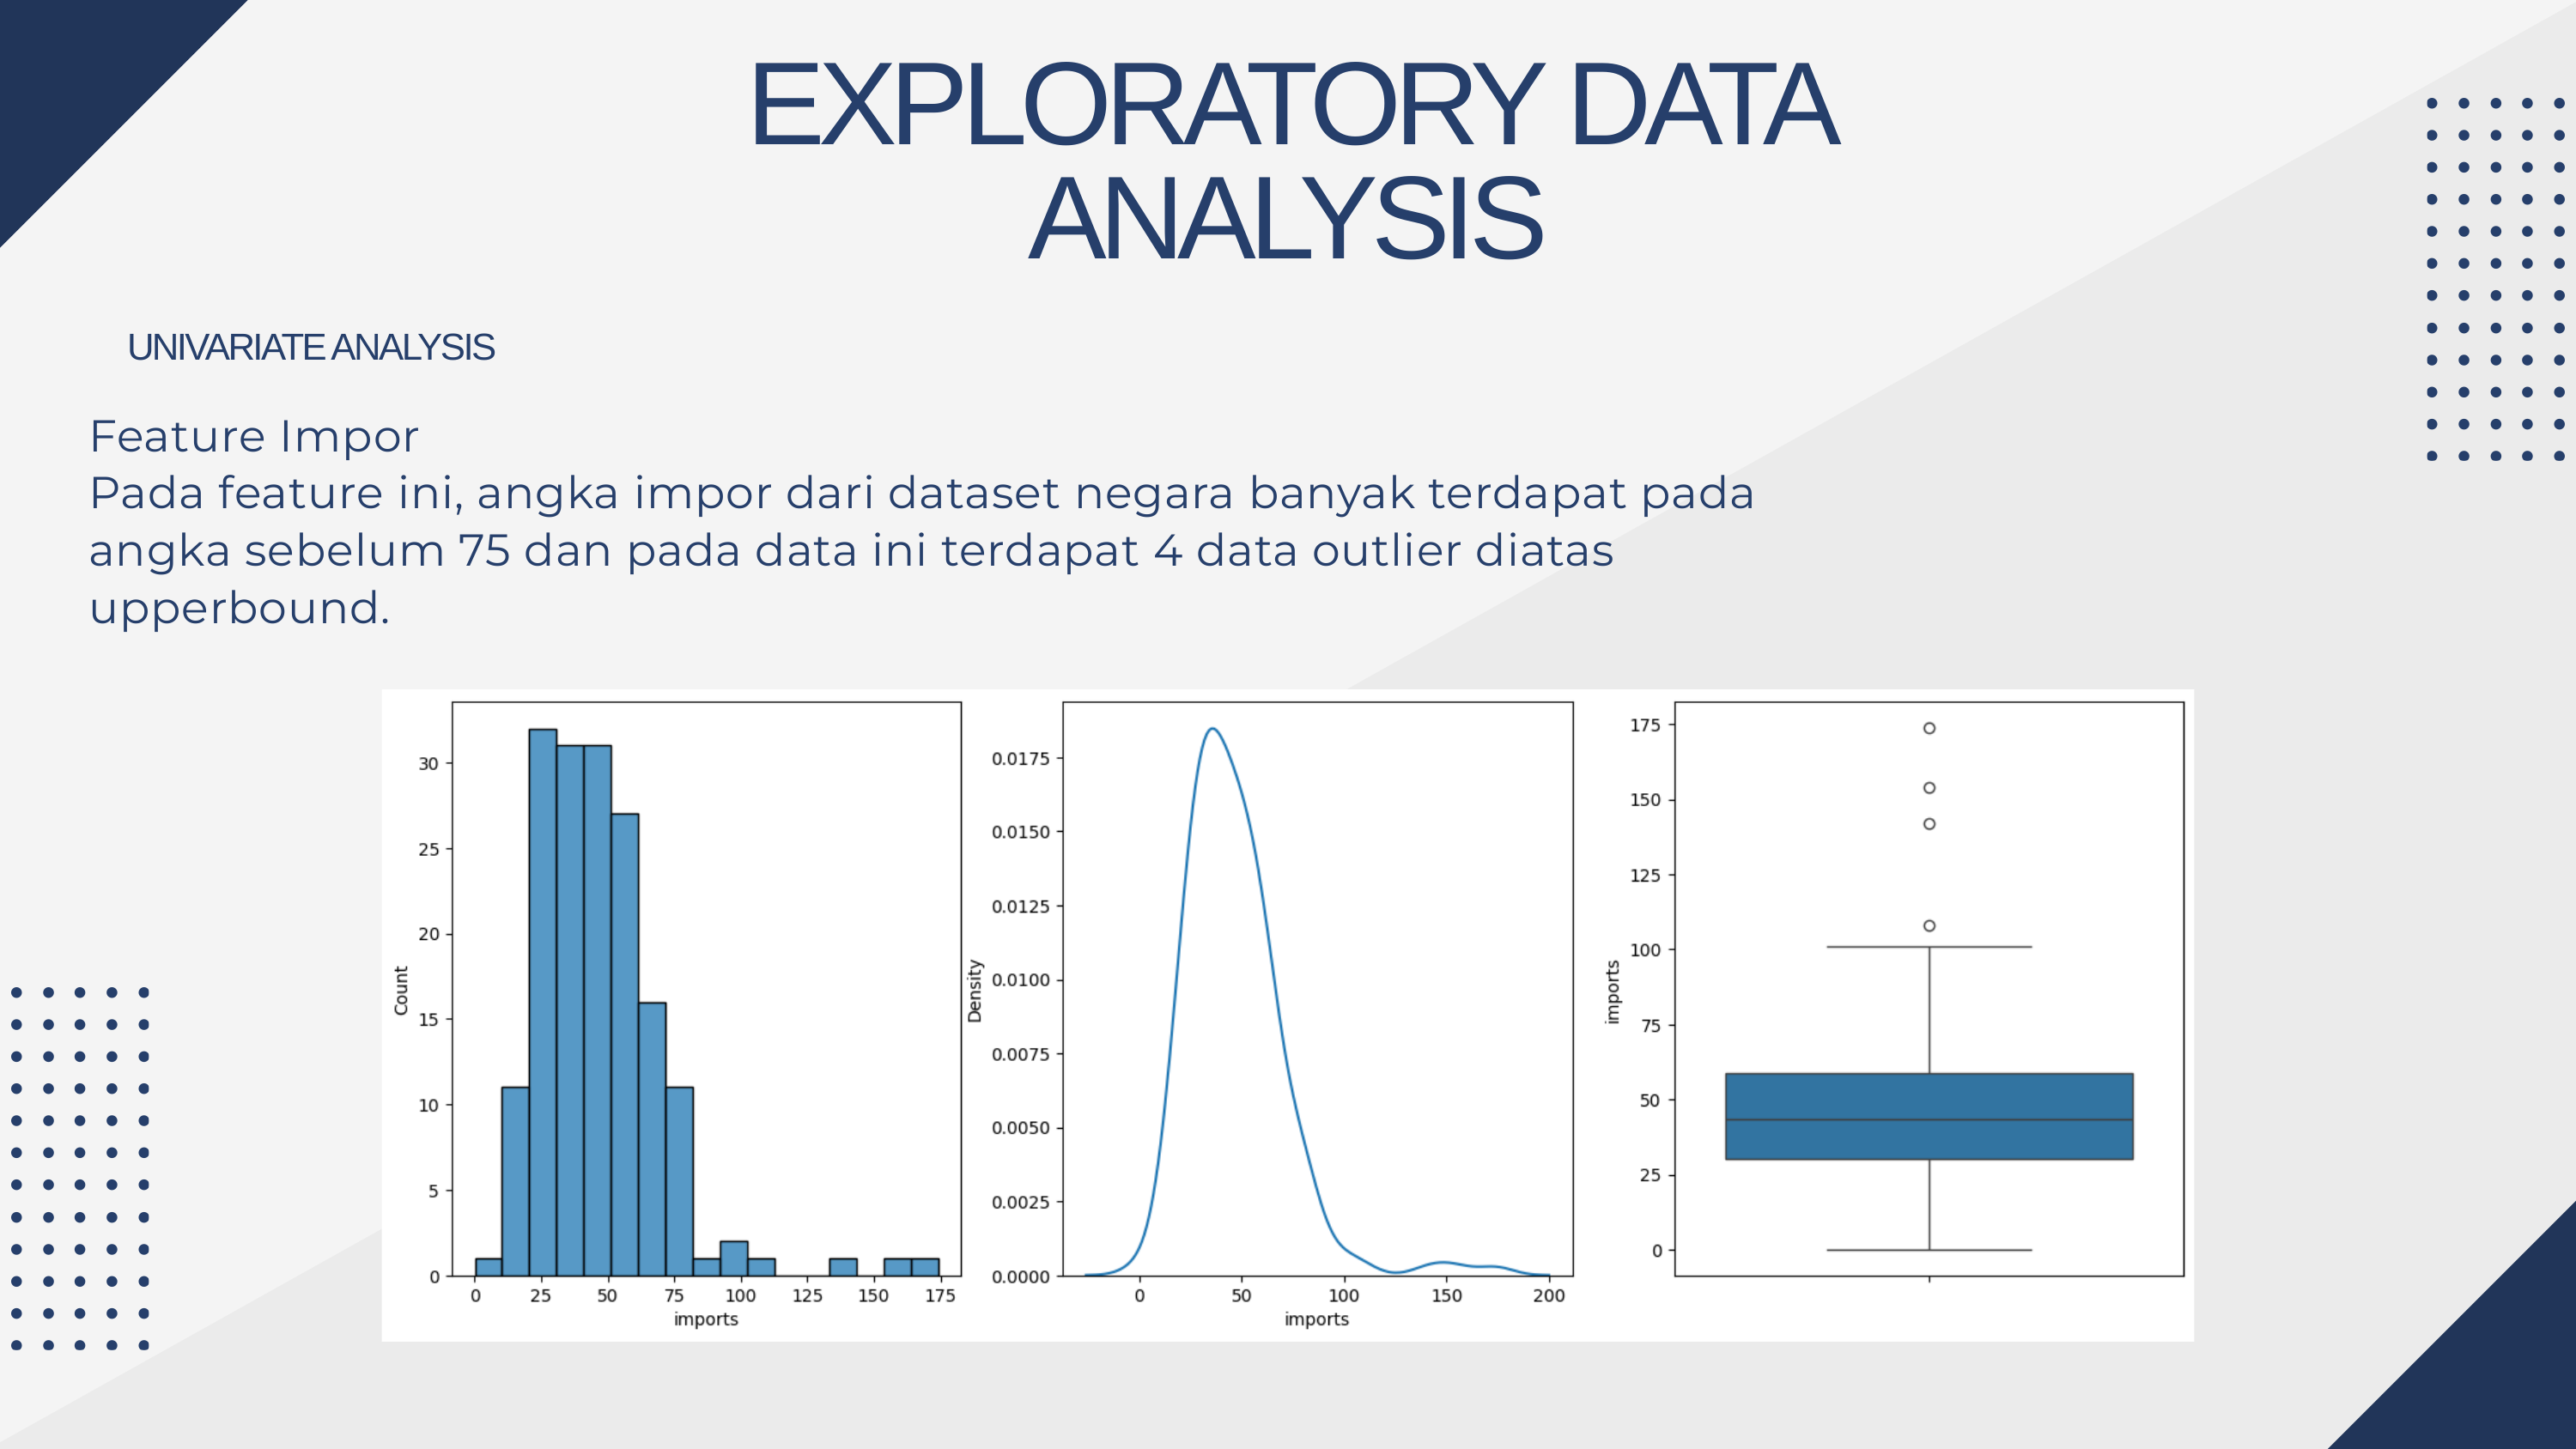

EXPLORATORY DATA ANALYSIS

UNIVARIATE ANALYSIS
Feature Impor
Pada feature ini, angka impor dari dataset negara banyak terdapat pada
angka sebelum 75 dan pada data ini terdapat 4 data outlier diatas
upperbound.